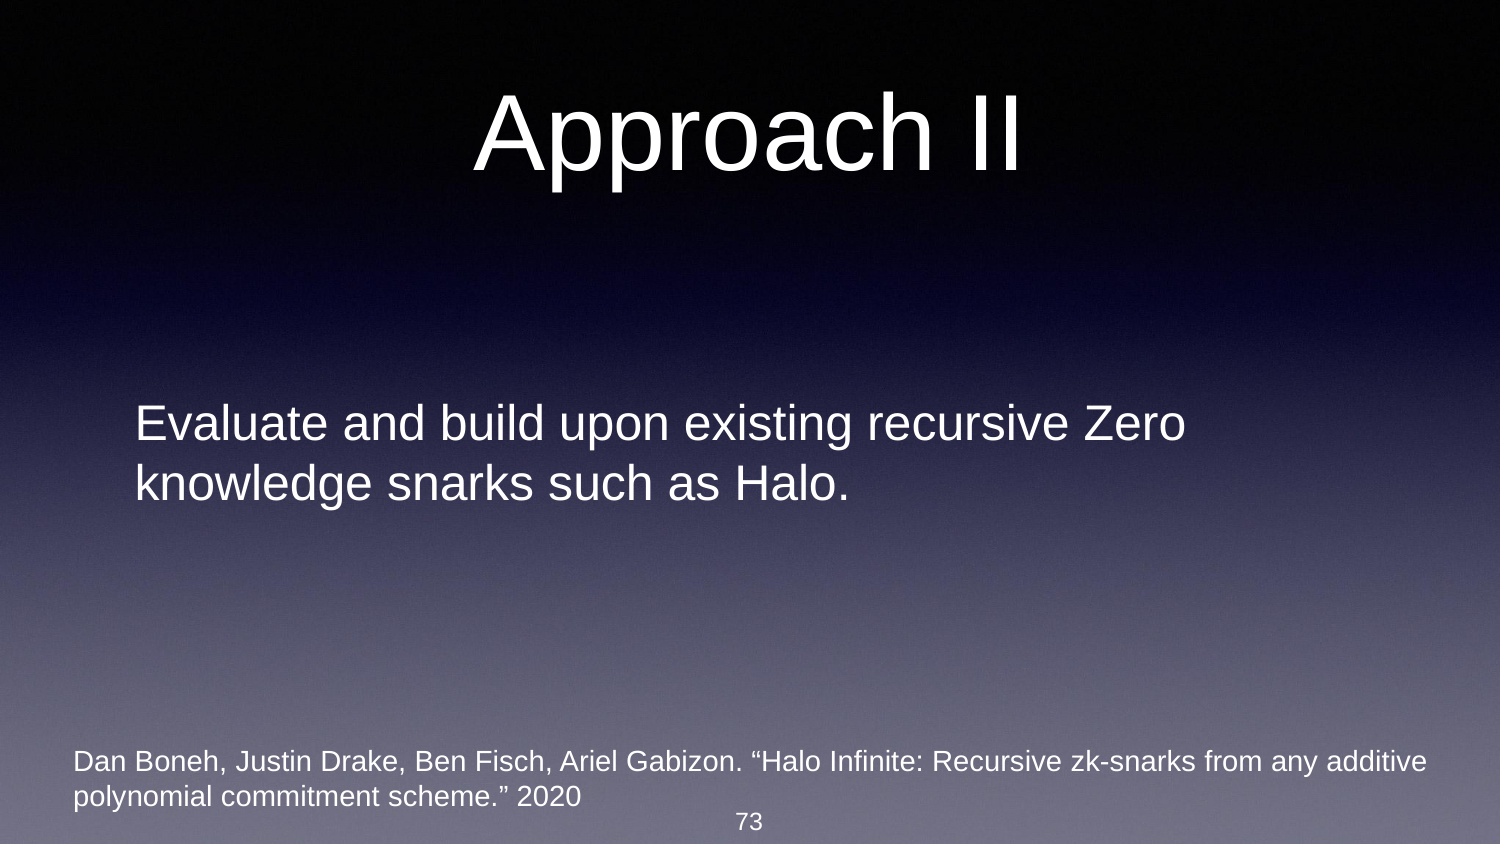

# Approach II

Evaluate and build upon existing recursive Zero knowledge snarks such as Halo.
Dan Boneh, Justin Drake, Ben Fisch, Ariel Gabizon. “Halo Infinite: Recursive zk-snarks from any additive polynomial commitment scheme.” 2020
73